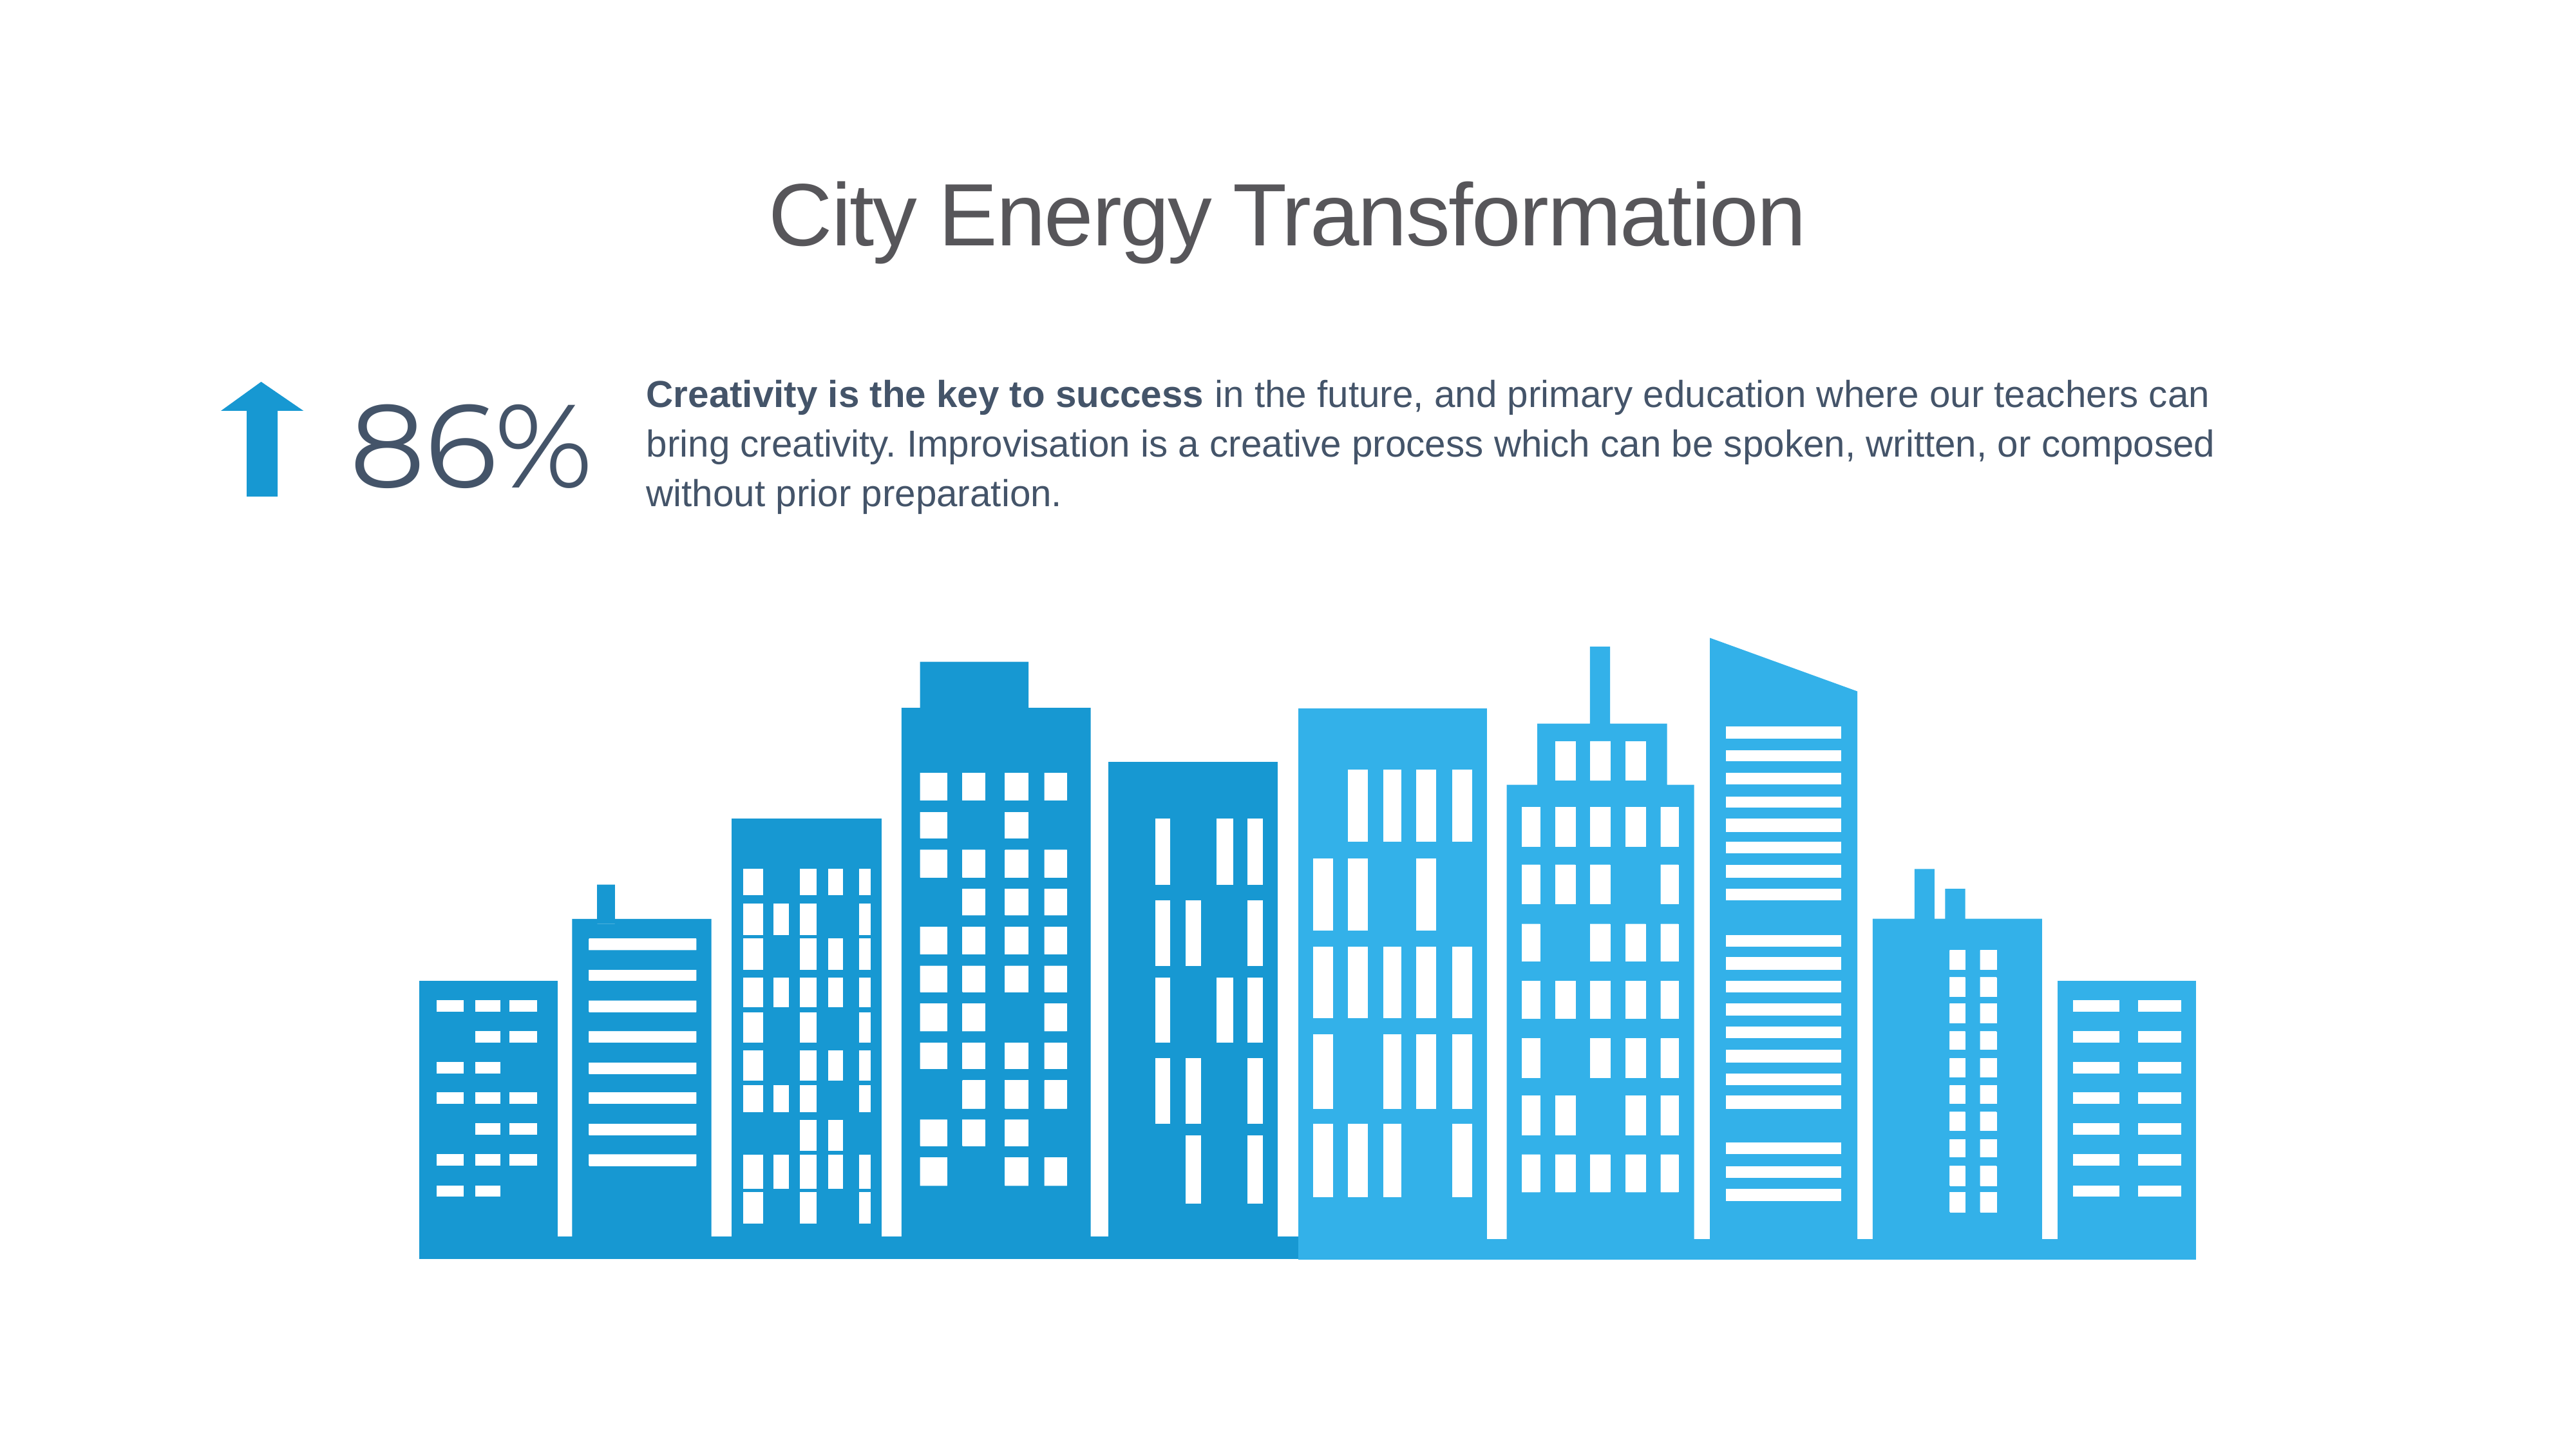

# City Energy Transformation
86%
Creativity is the key to success in the future, and primary education where our teachers can bring creativity. Improvisation is a creative process which can be spoken, written, or composed without prior preparation.